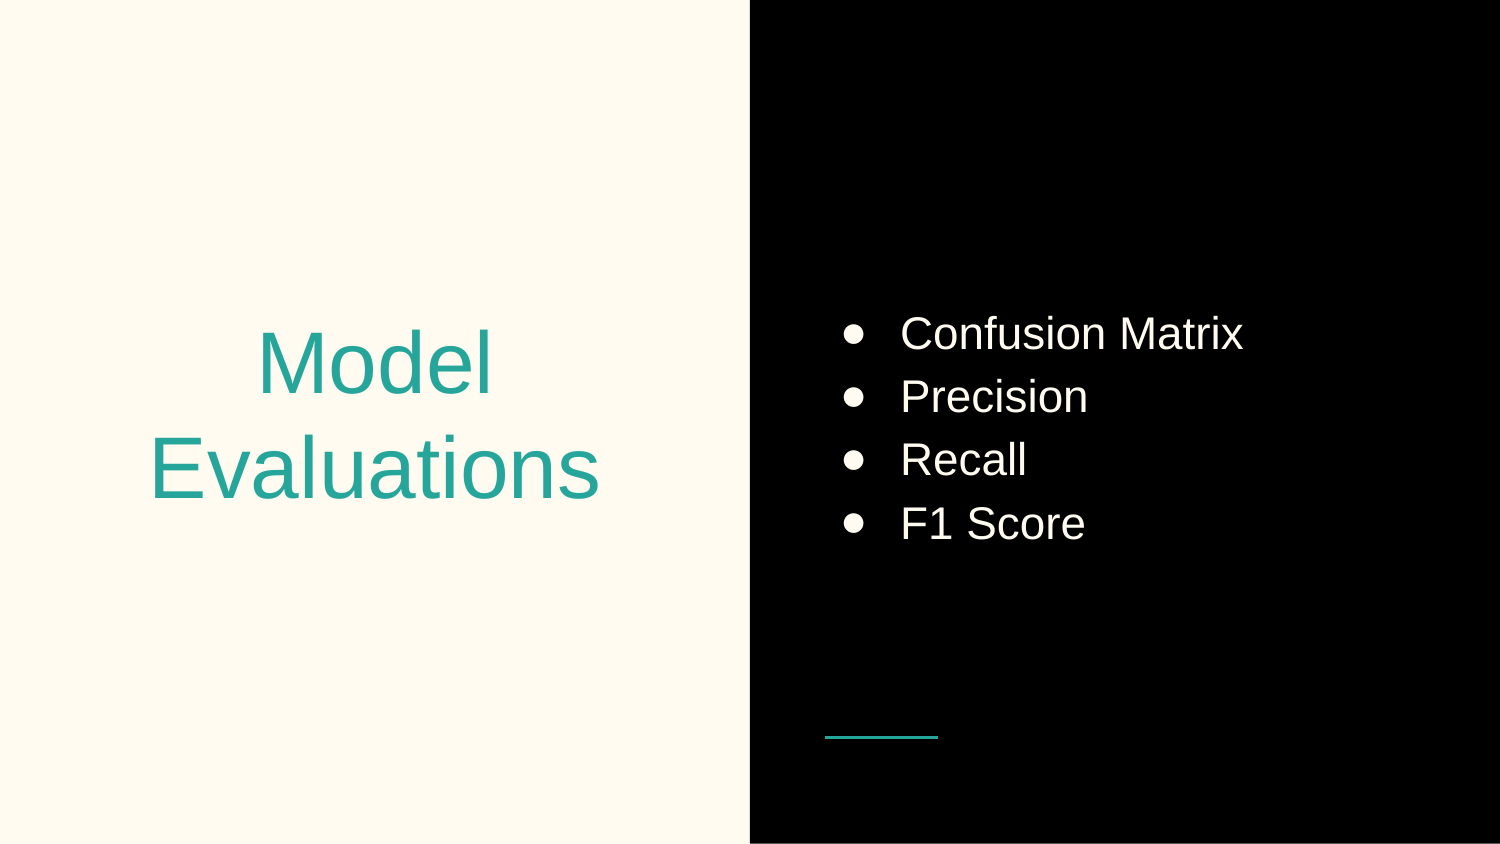

Confusion Matrix
Precision
Recall
F1 Score
# Model Evaluations